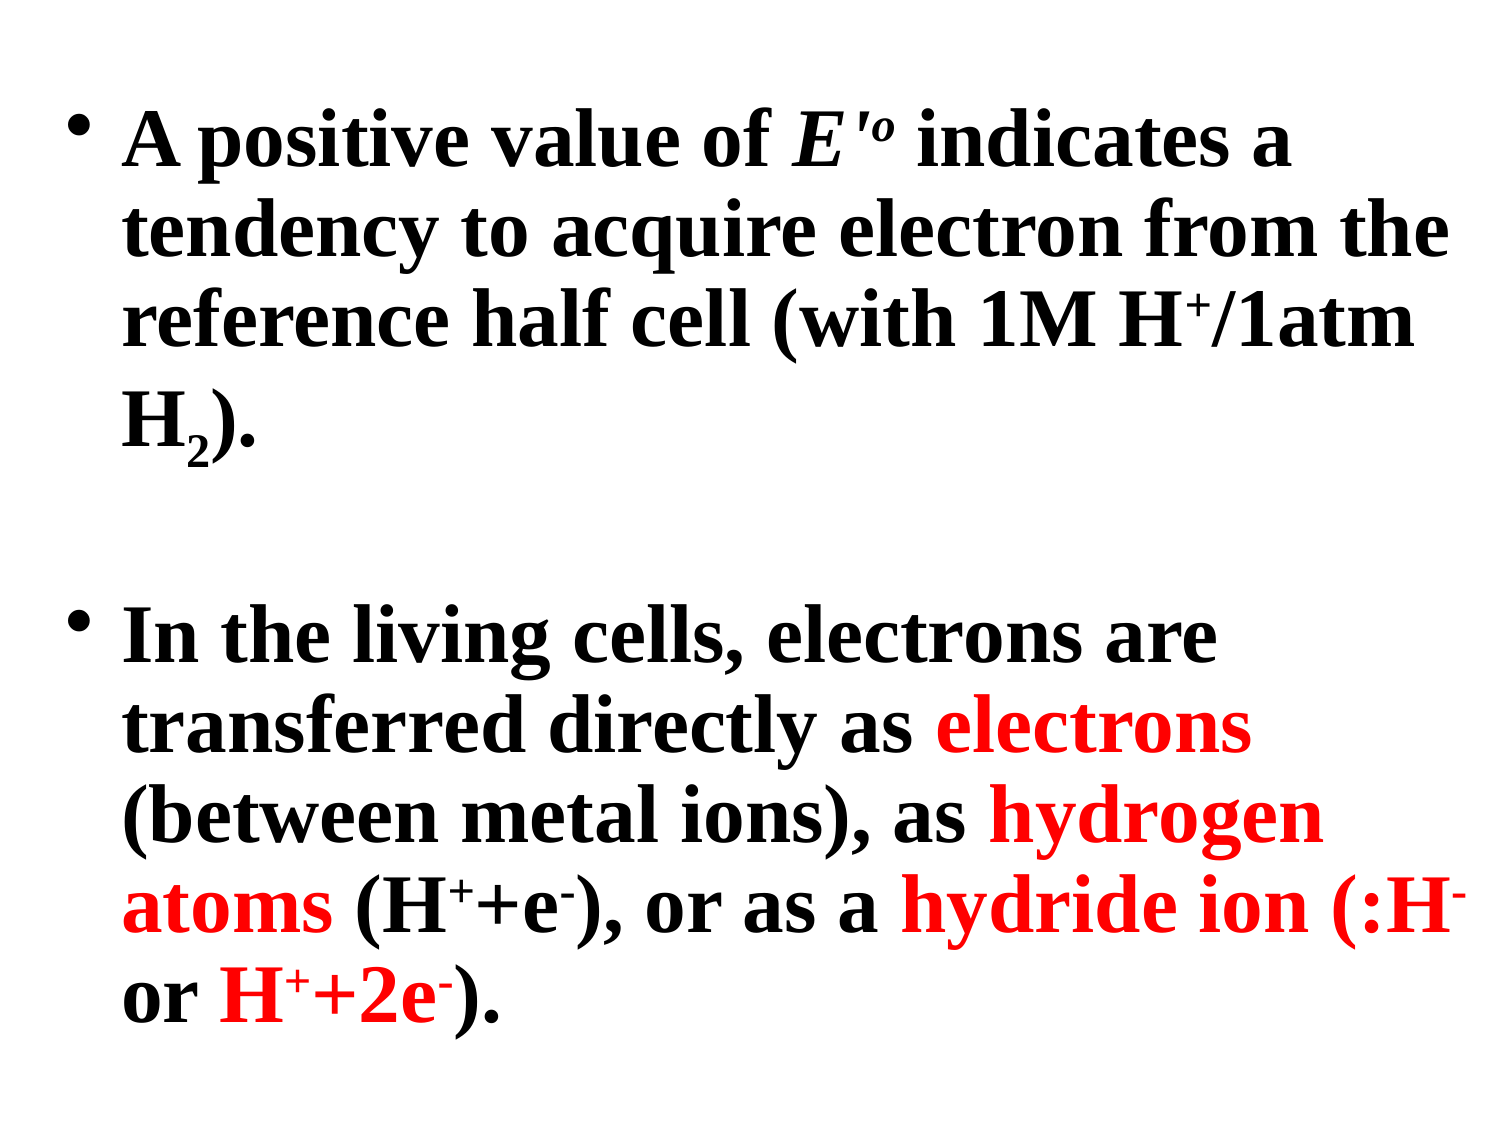

#
A positive value of E'o indicates a tendency to acquire electron from the reference half cell (with 1M H+/1atm H2).

In the living cells, electrons are transferred directly as electrons (between metal ions), as hydrogen atoms (H++e-), or as a hydride ion (:H- or H++2e-).